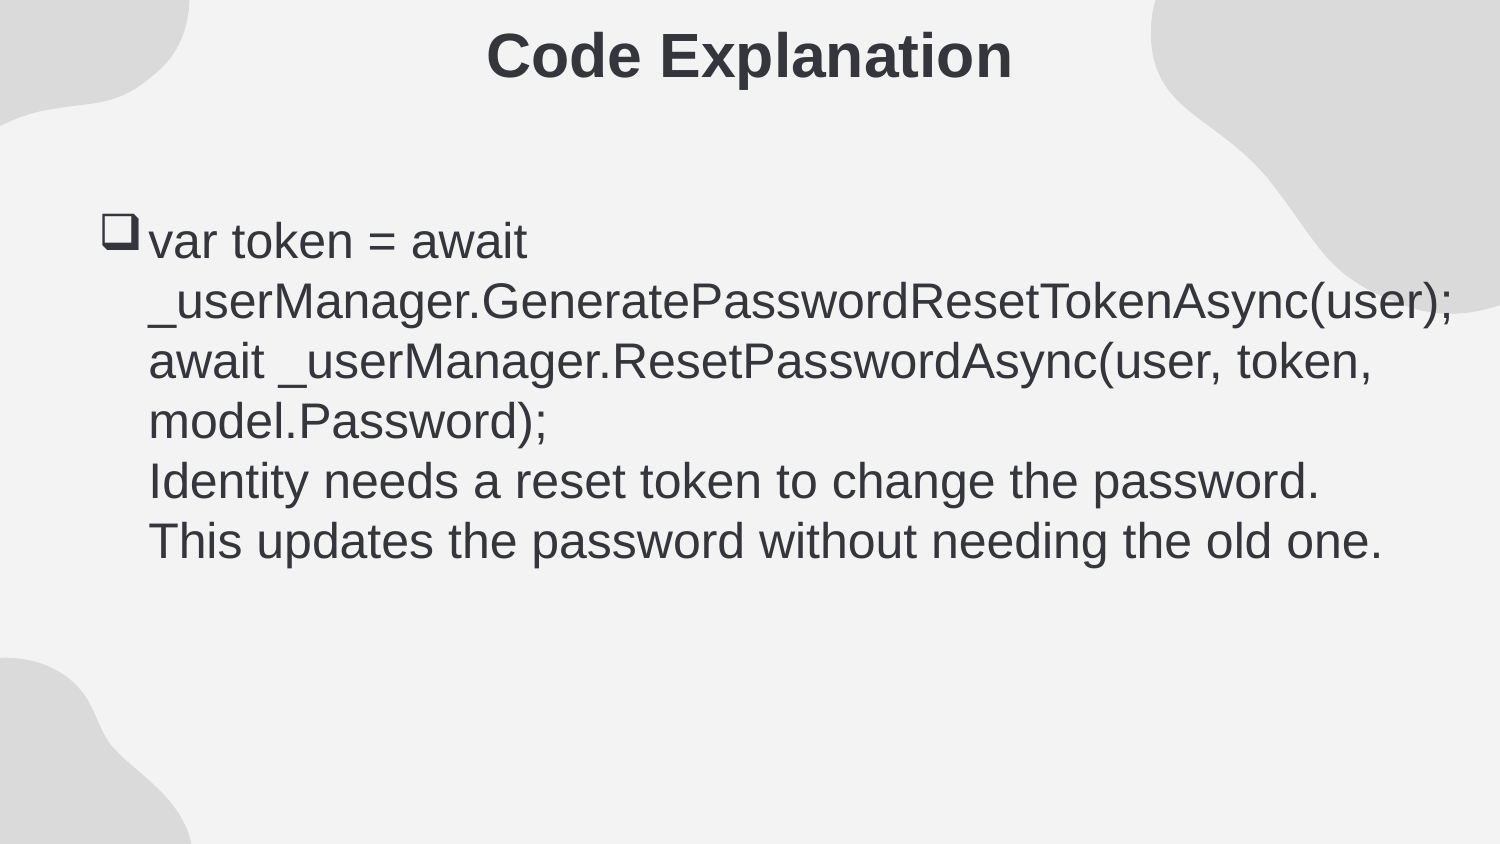

# Code Explanation
var token = await _userManager.GeneratePasswordResetTokenAsync(user);
await _userManager.ResetPasswordAsync(user, token, model.Password);
Identity needs a reset token to change the password.
This updates the password without needing the old one.